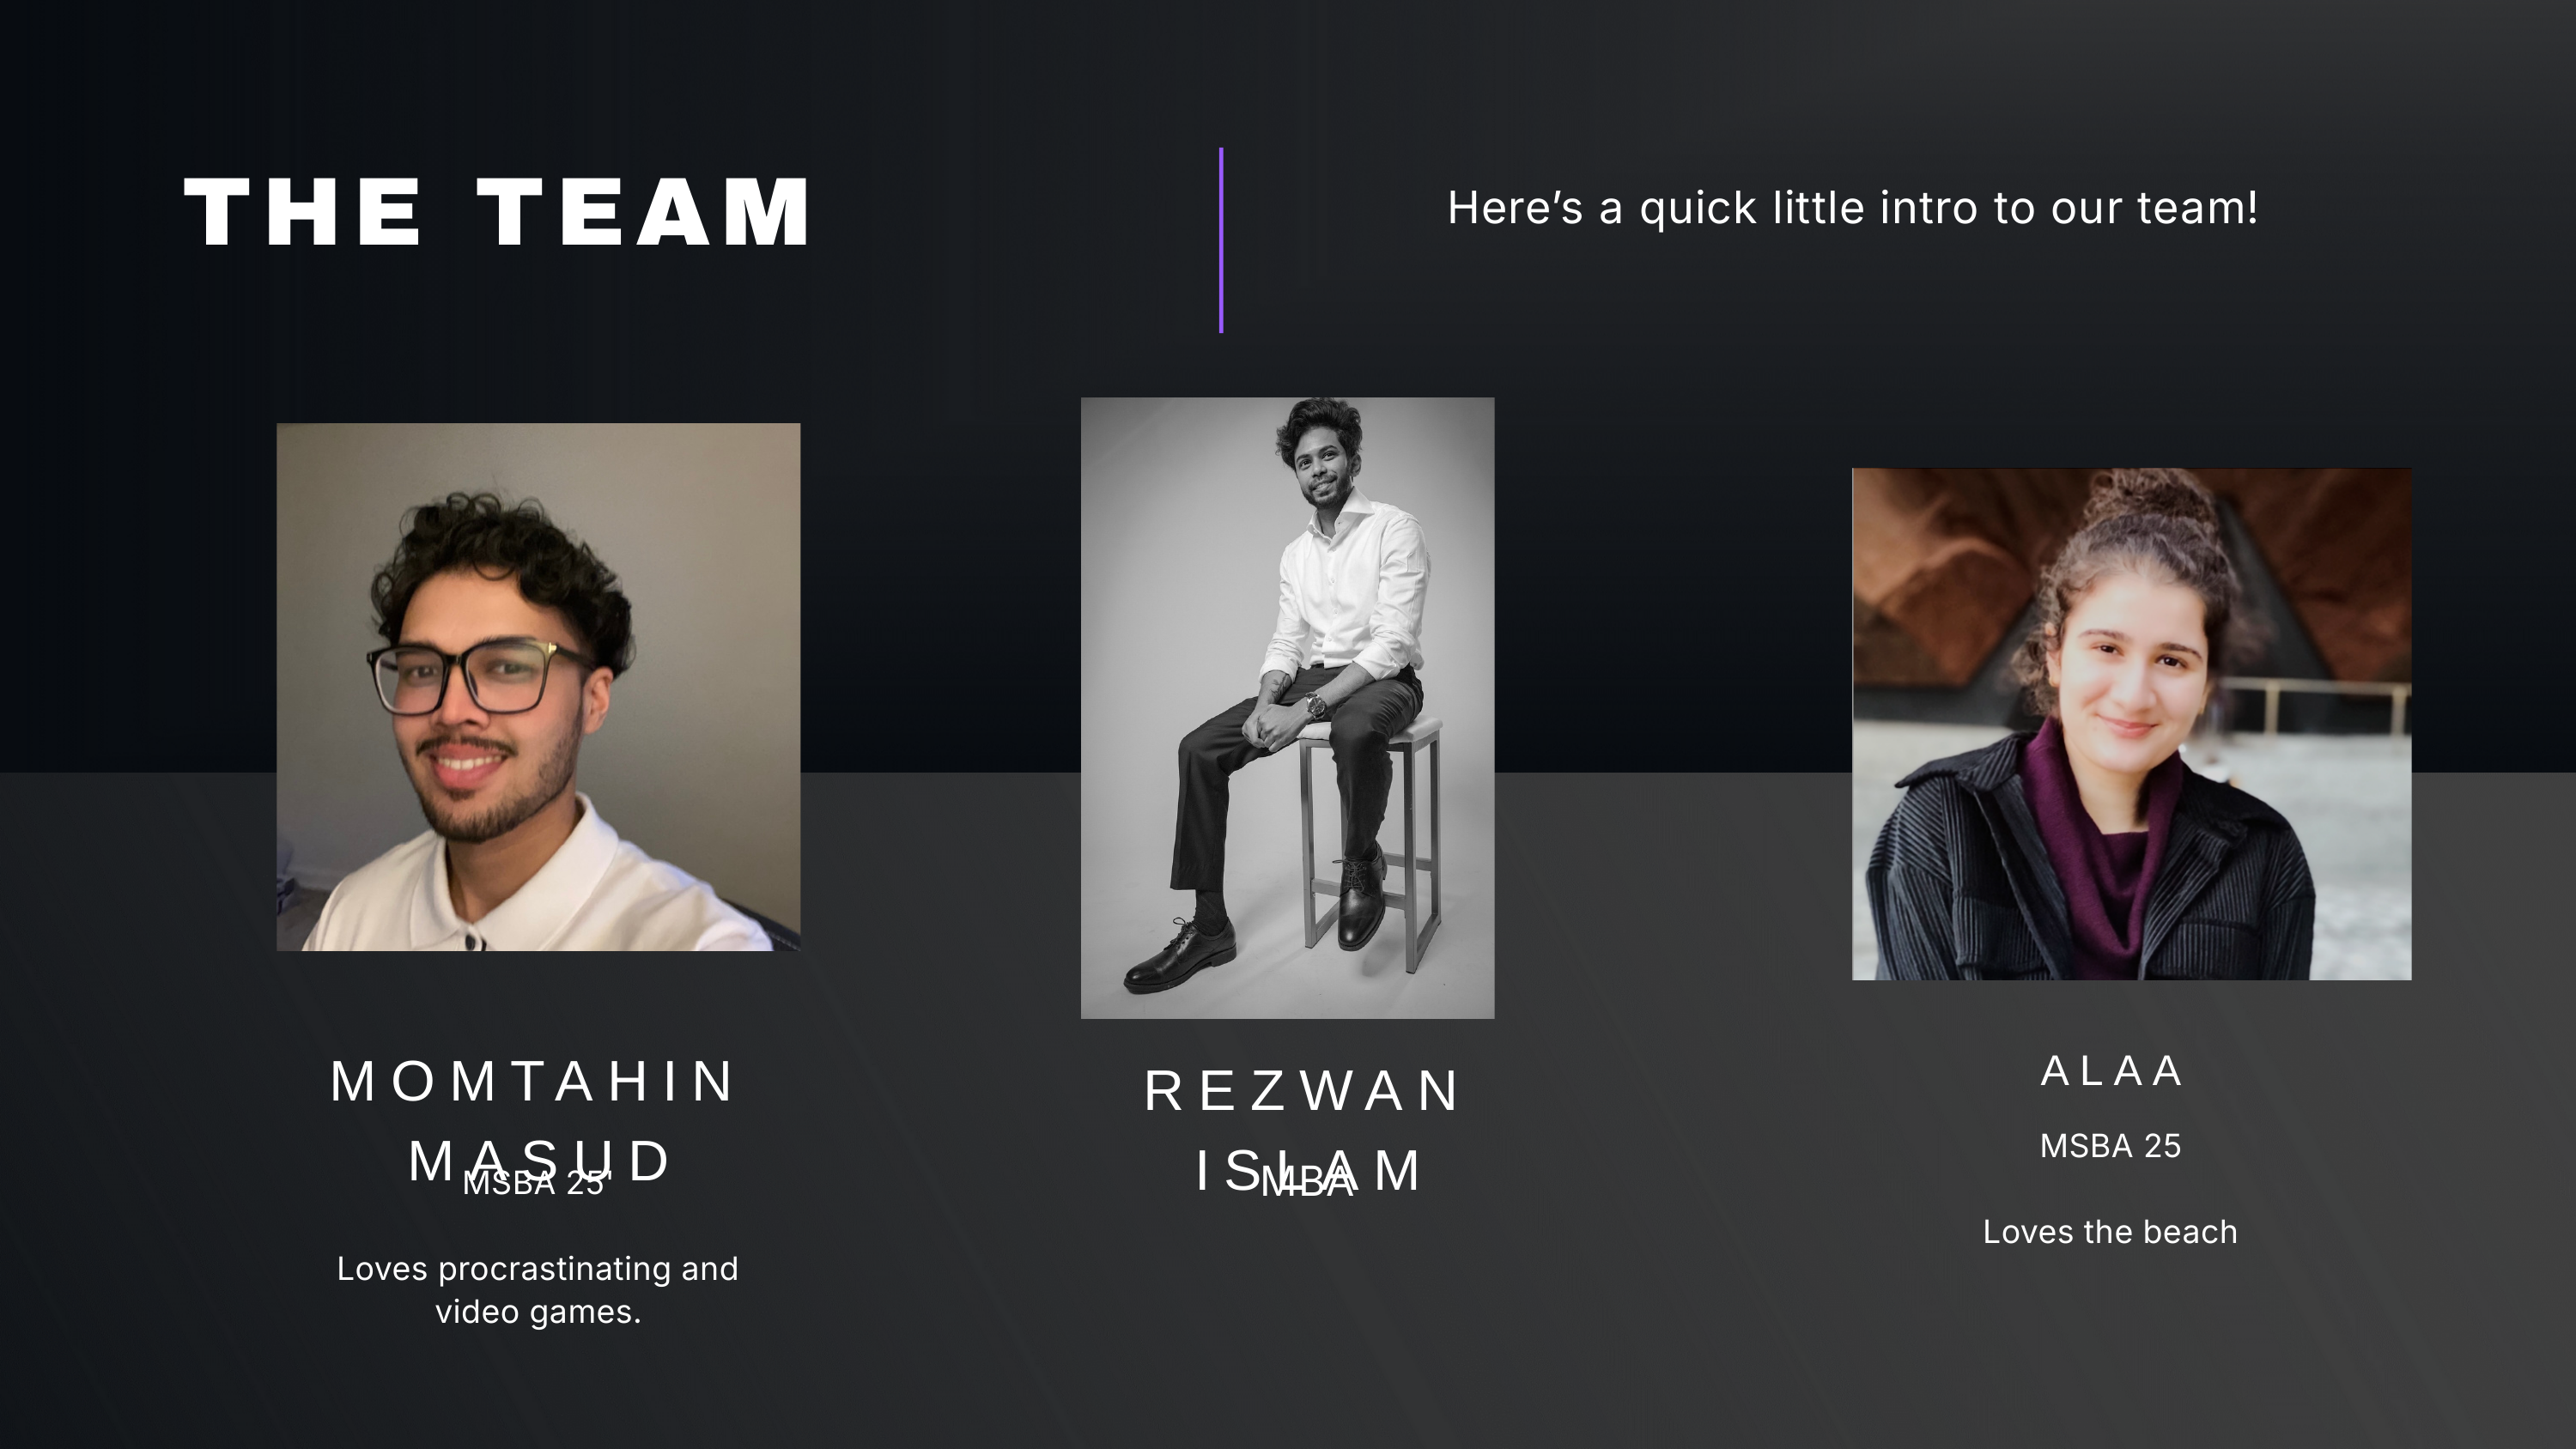

THE TEAM

Here’s a quick little intro to our team!

MOMTAHIN MASUD
ALAA
REZWAN ISLAM
MSBA 25

Loves the beach
MBA
MSBA 25'

Loves procrastinating and video games.